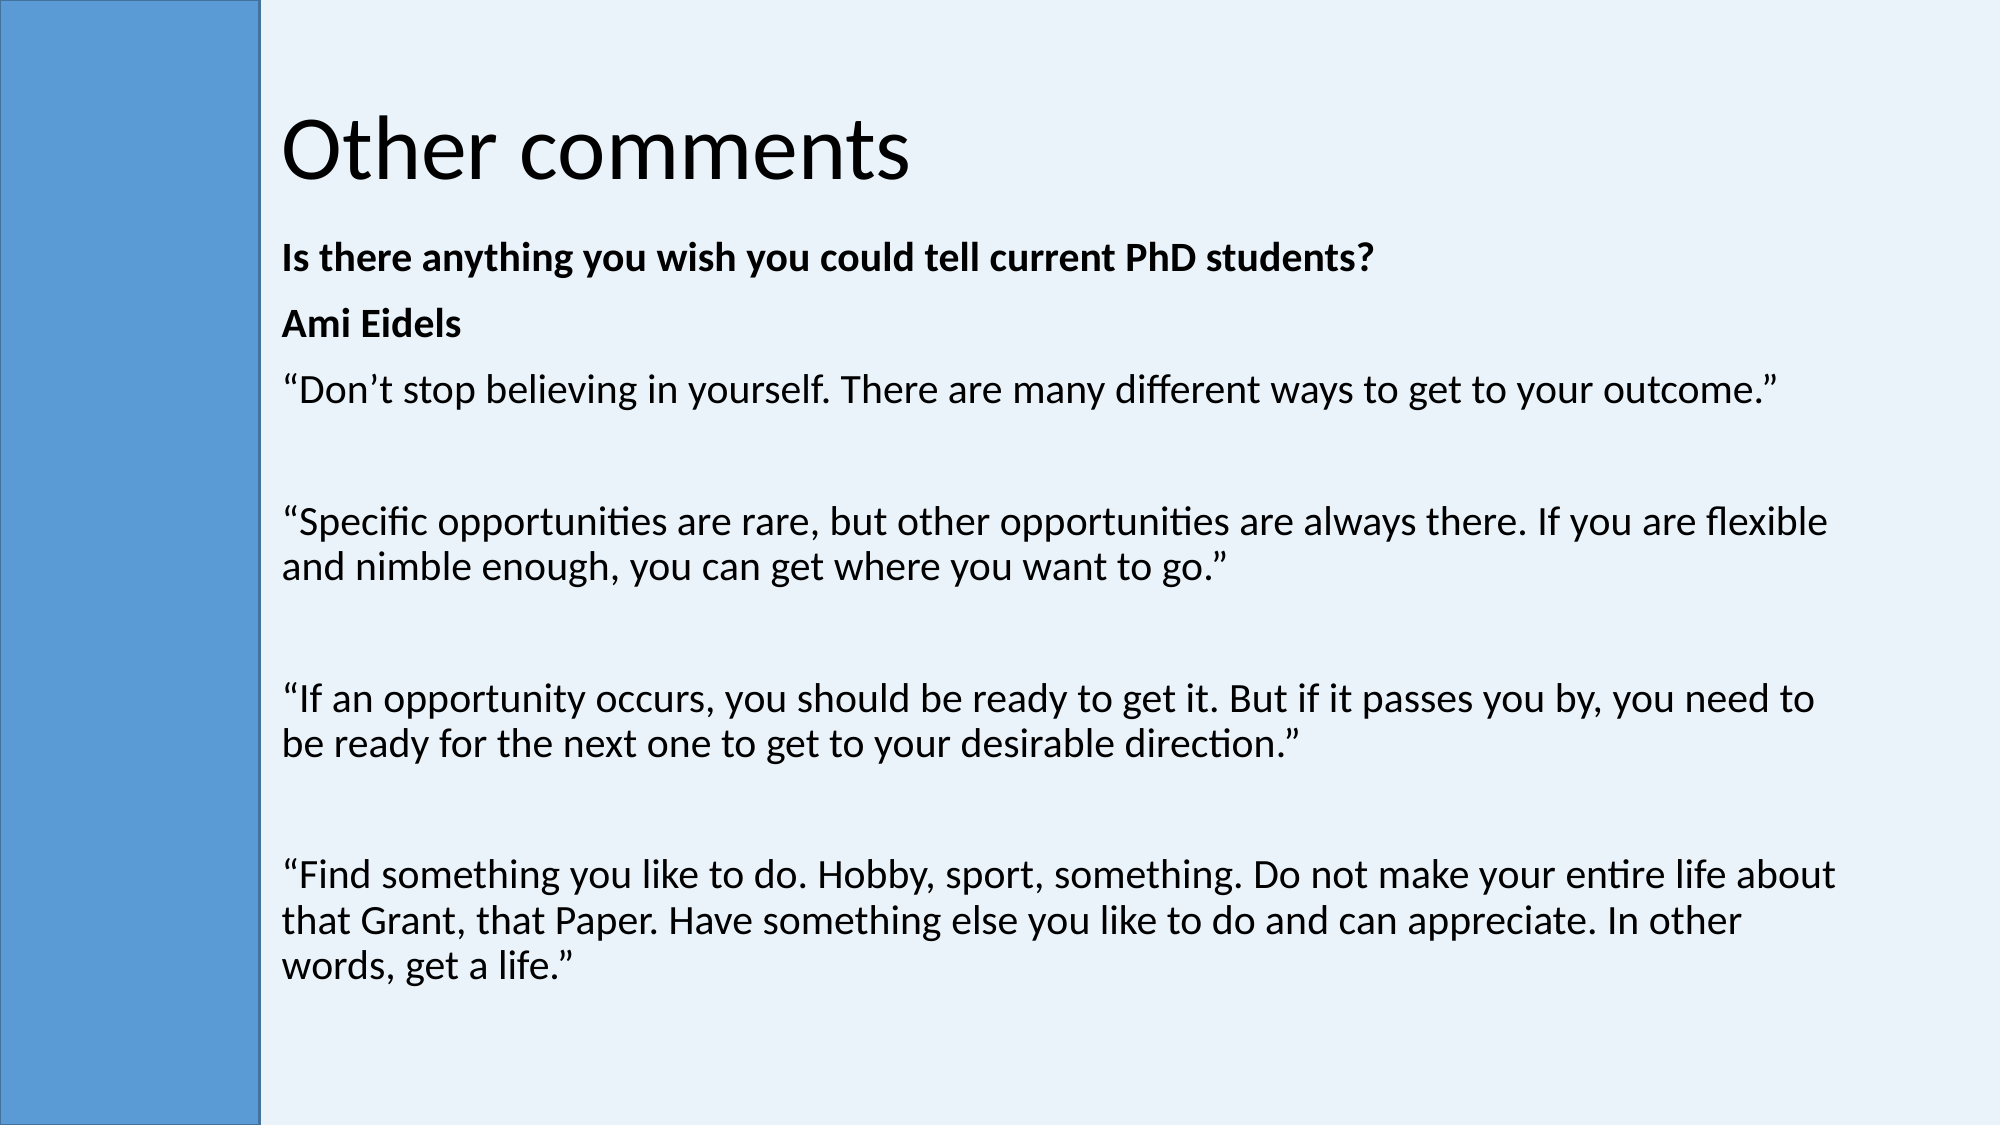

# Other comments
Is there anything you wish you could tell current PhD students?
Ami Eidels
“Don’t stop believing in yourself. There are many different ways to get to your outcome.”

“Specific opportunities are rare, but other opportunities are always there. If you are flexible and nimble enough, you can get where you want to go.”

“If an opportunity occurs, you should be ready to get it. But if it passes you by, you need to be ready for the next one to get to your desirable direction.”

“Find something you like to do. Hobby, sport, something. Do not make your entire life about that Grant, that Paper. Have something else you like to do and can appreciate. In other words, get a life.”